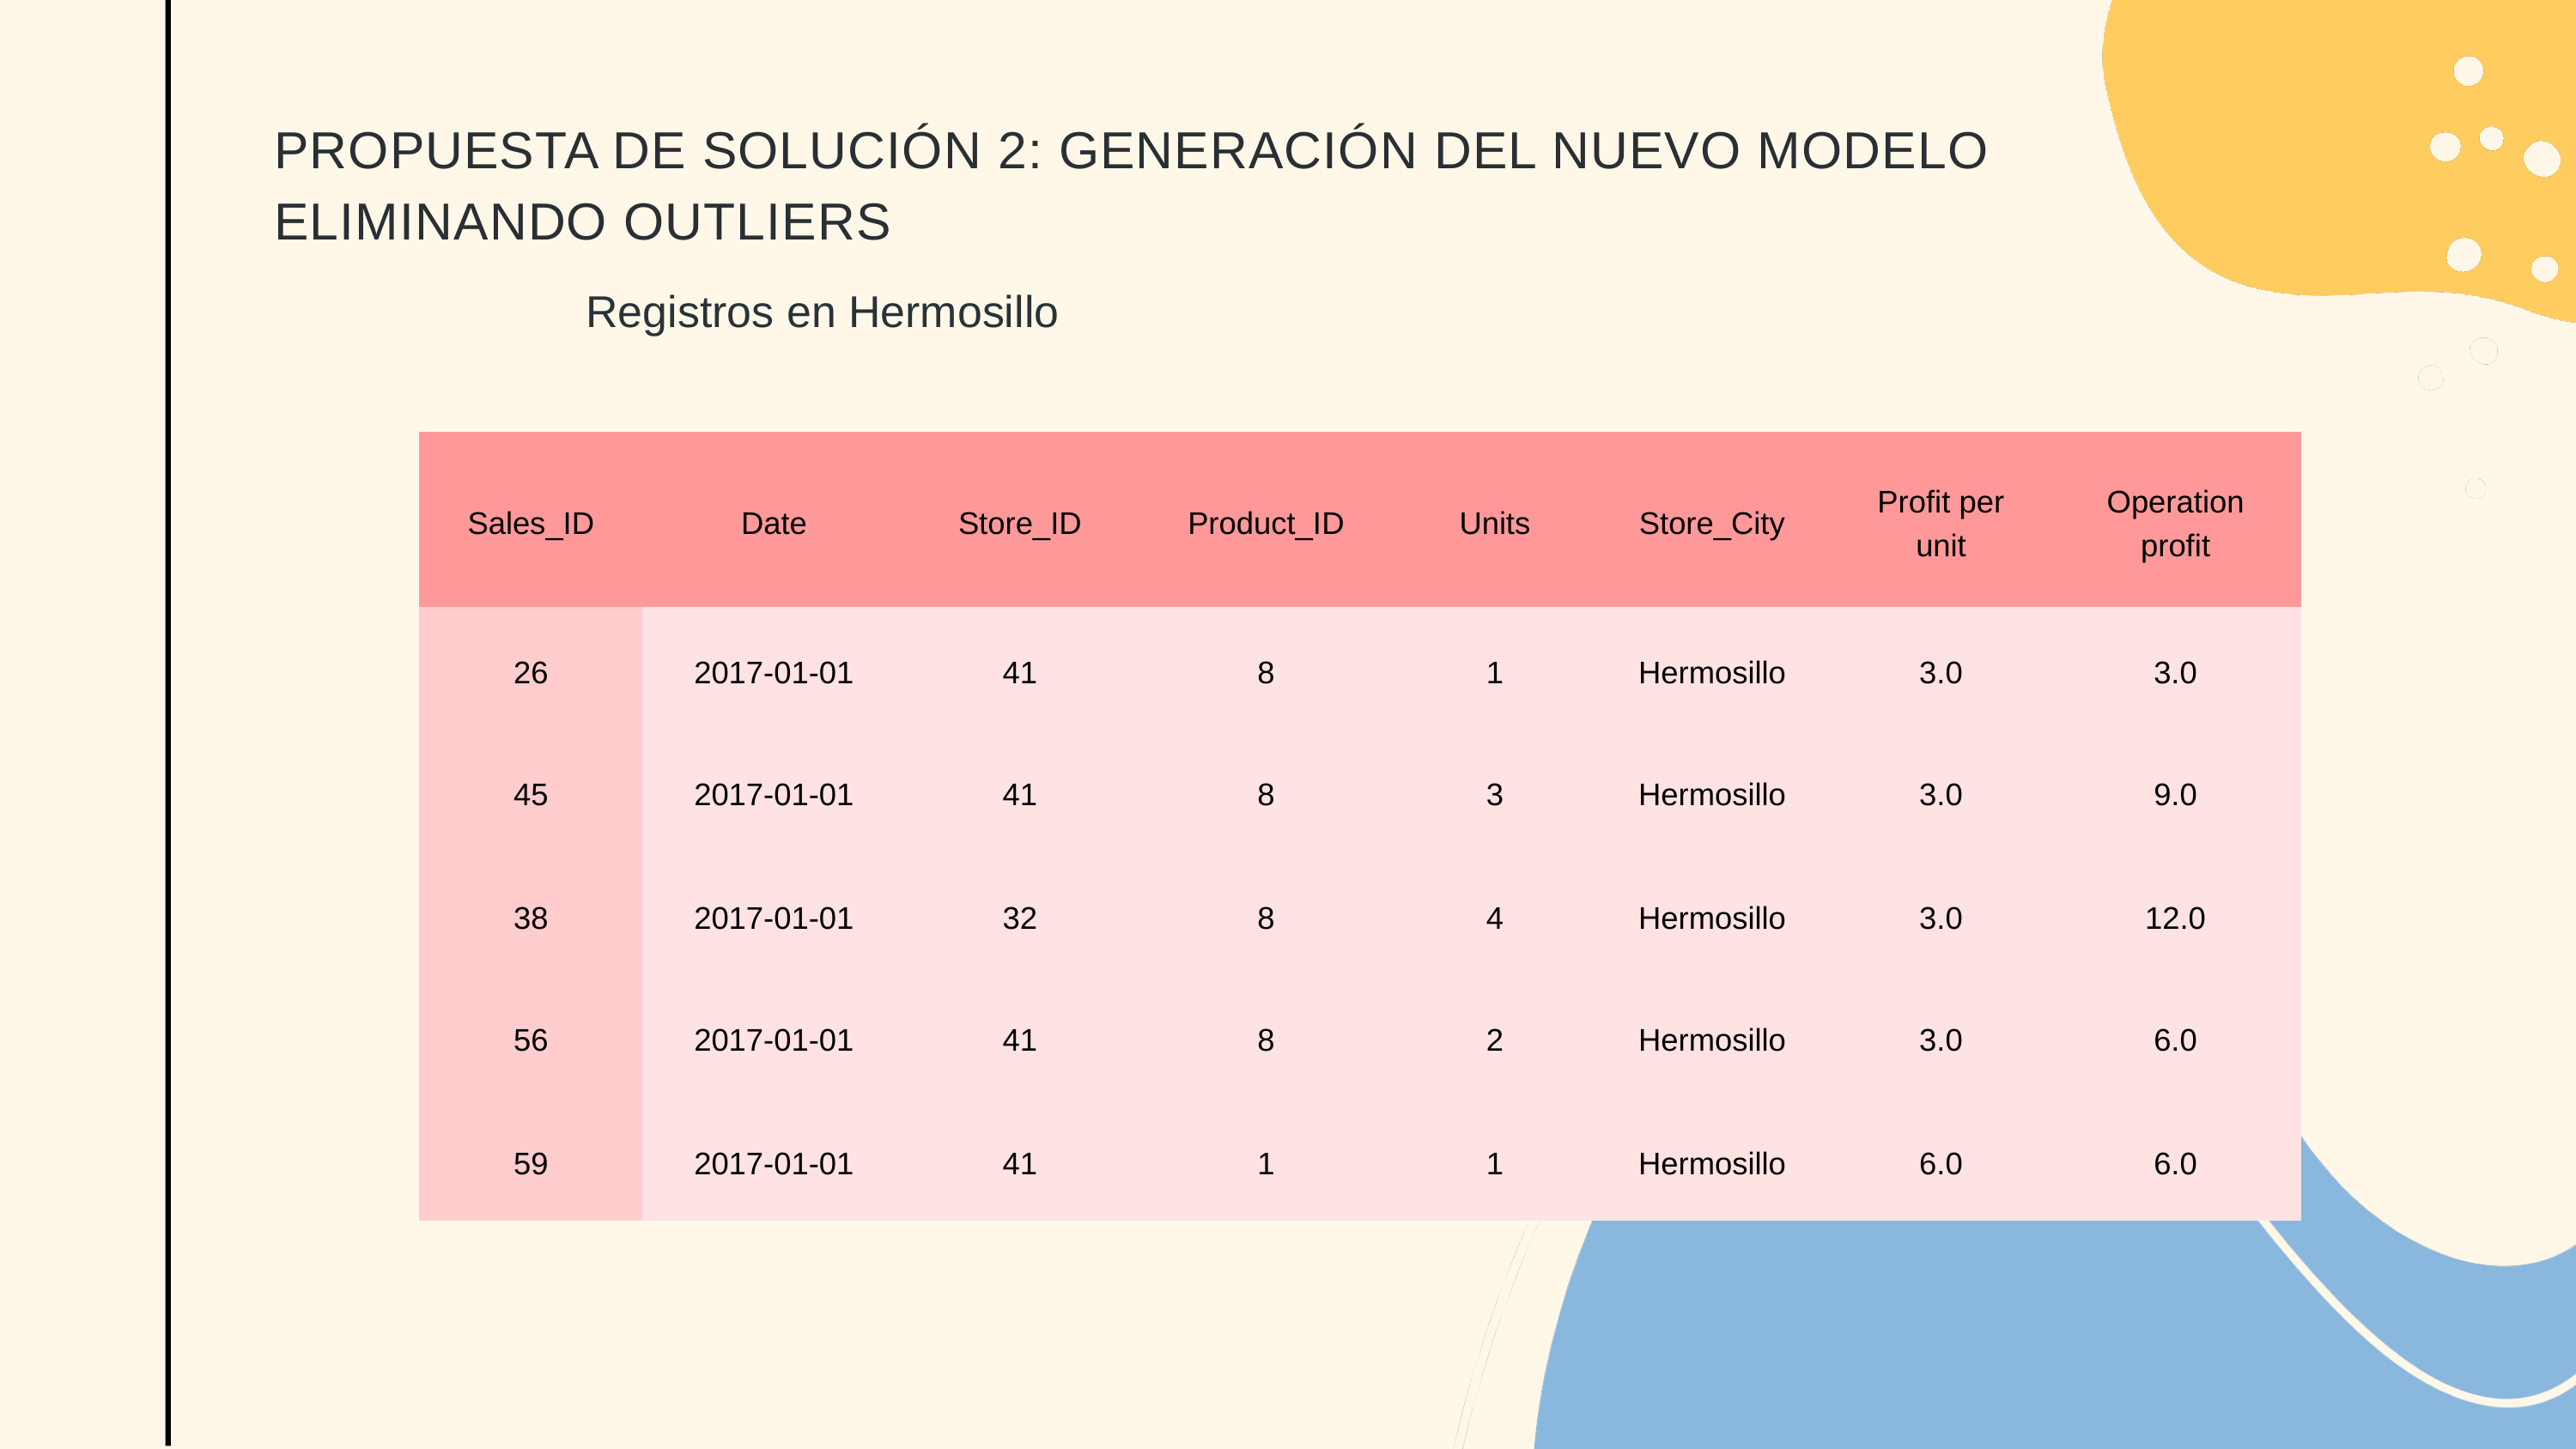

PROPUESTA DE SOLUCIÓN 2: GENERACIÓN DEL NUEVO MODELO ELIMINANDO OUTLIERS
Registros en Hermosillo
| Sales\_ID | Date | Store\_ID | Product\_ID | Units | Store\_City | Profit per unit | Operation profit |
| --- | --- | --- | --- | --- | --- | --- | --- |
| 26 | 2017-01-01 | 41 | 8 | 1 | Hermosillo | 3.0 | 3.0 |
| 45 | 2017-01-01 | 41 | 8 | 3 | Hermosillo | 3.0 | 9.0 |
| 38 | 2017-01-01 | 32 | 8 | 4 | Hermosillo | 3.0 | 12.0 |
| 56 | 2017-01-01 | 41 | 8 | 2 | Hermosillo | 3.0 | 6.0 |
| 59 | 2017-01-01 | 41 | 1 | 1 | Hermosillo | 6.0 | 6.0 |